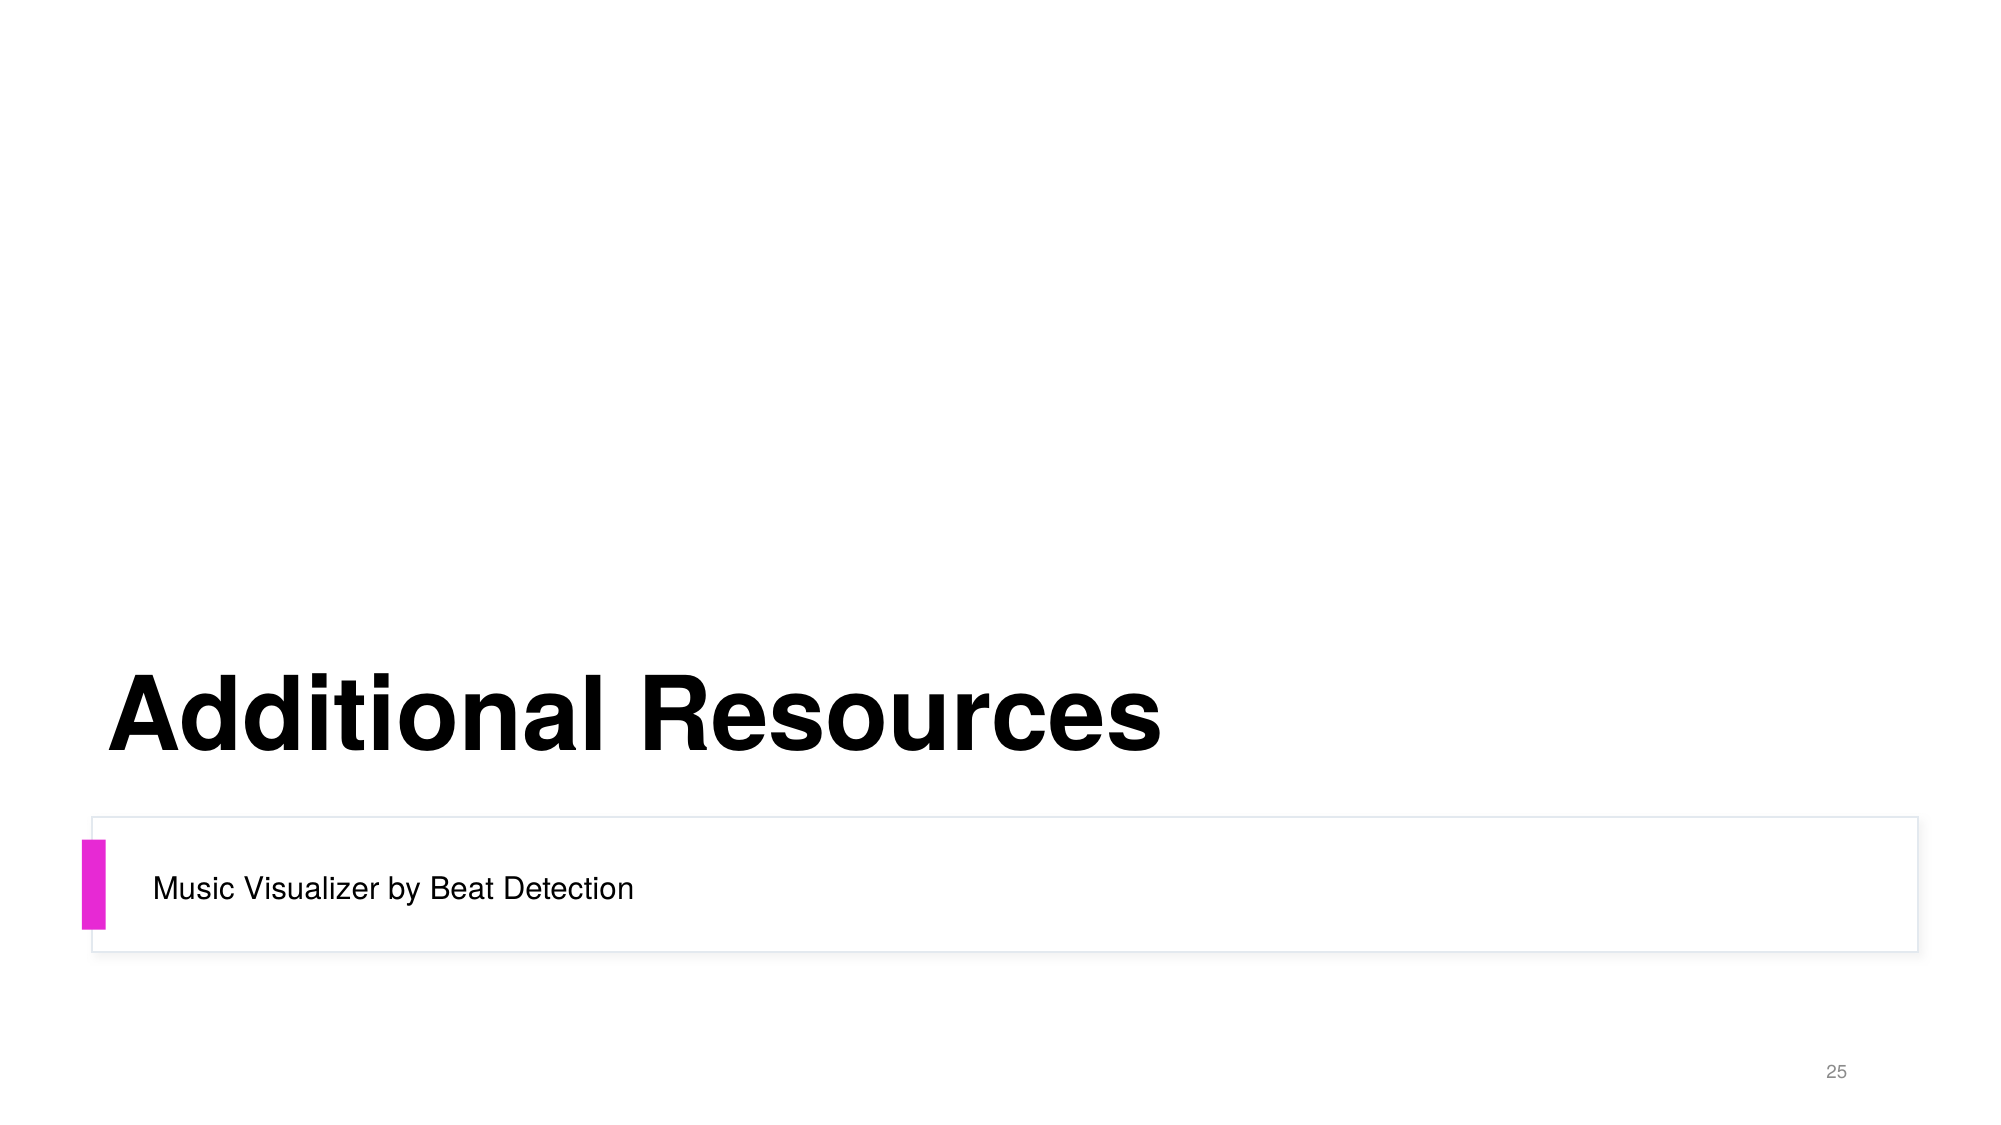

# Additional Resources
Music Visualizer by Beat Detection
25